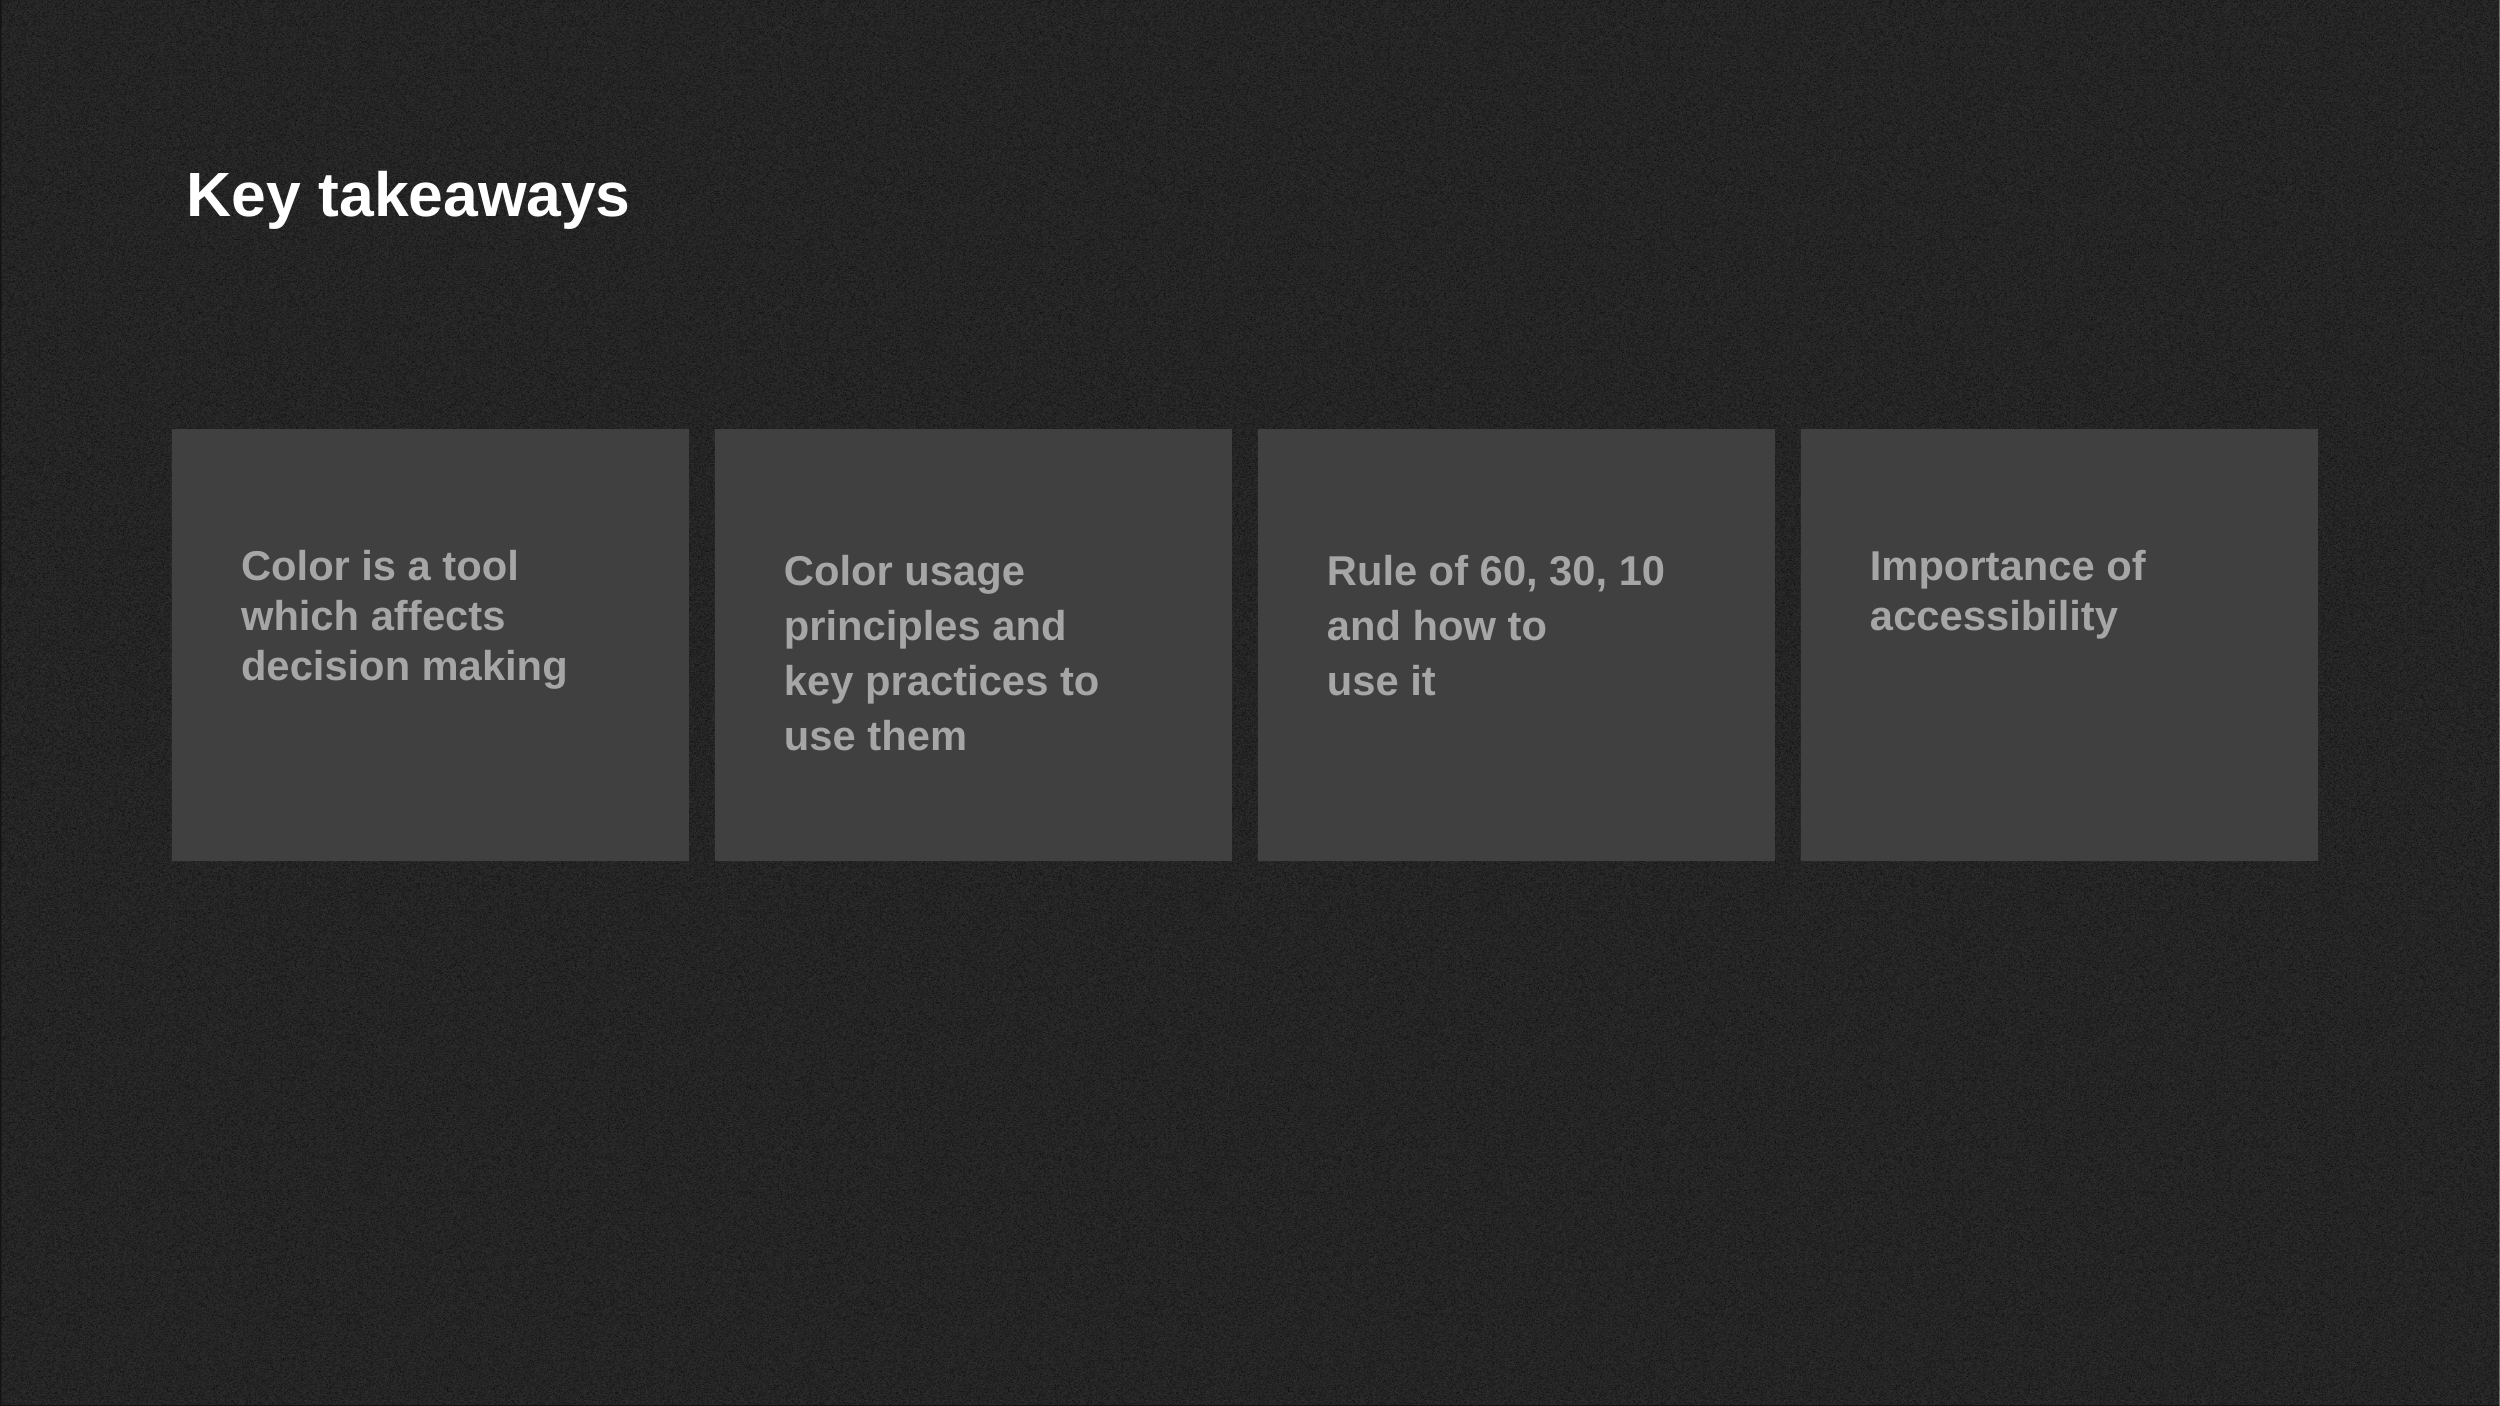

Key takeaways

Color is a tool which affects decision making

Color usage principles and
key practices to use them

Rule of 60, 30, 10 and how to
use it

Importance of accessibility